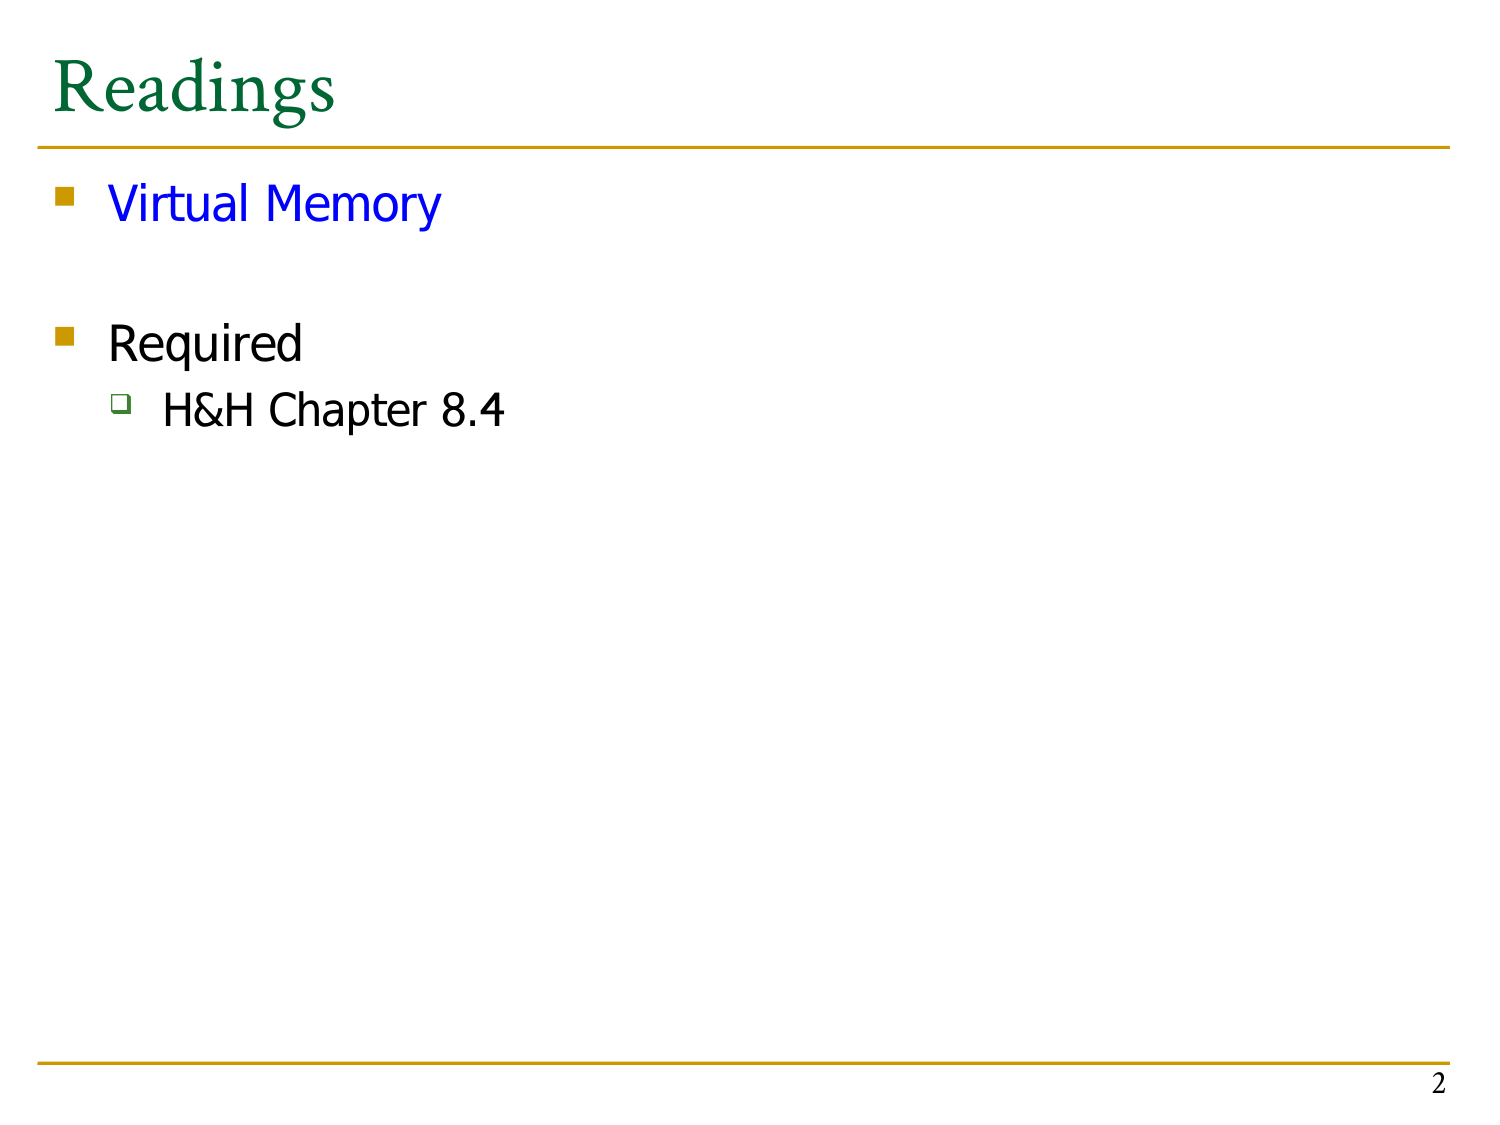

# Readings
Virtual Memory

Required
H&H Chapter 8.4

2